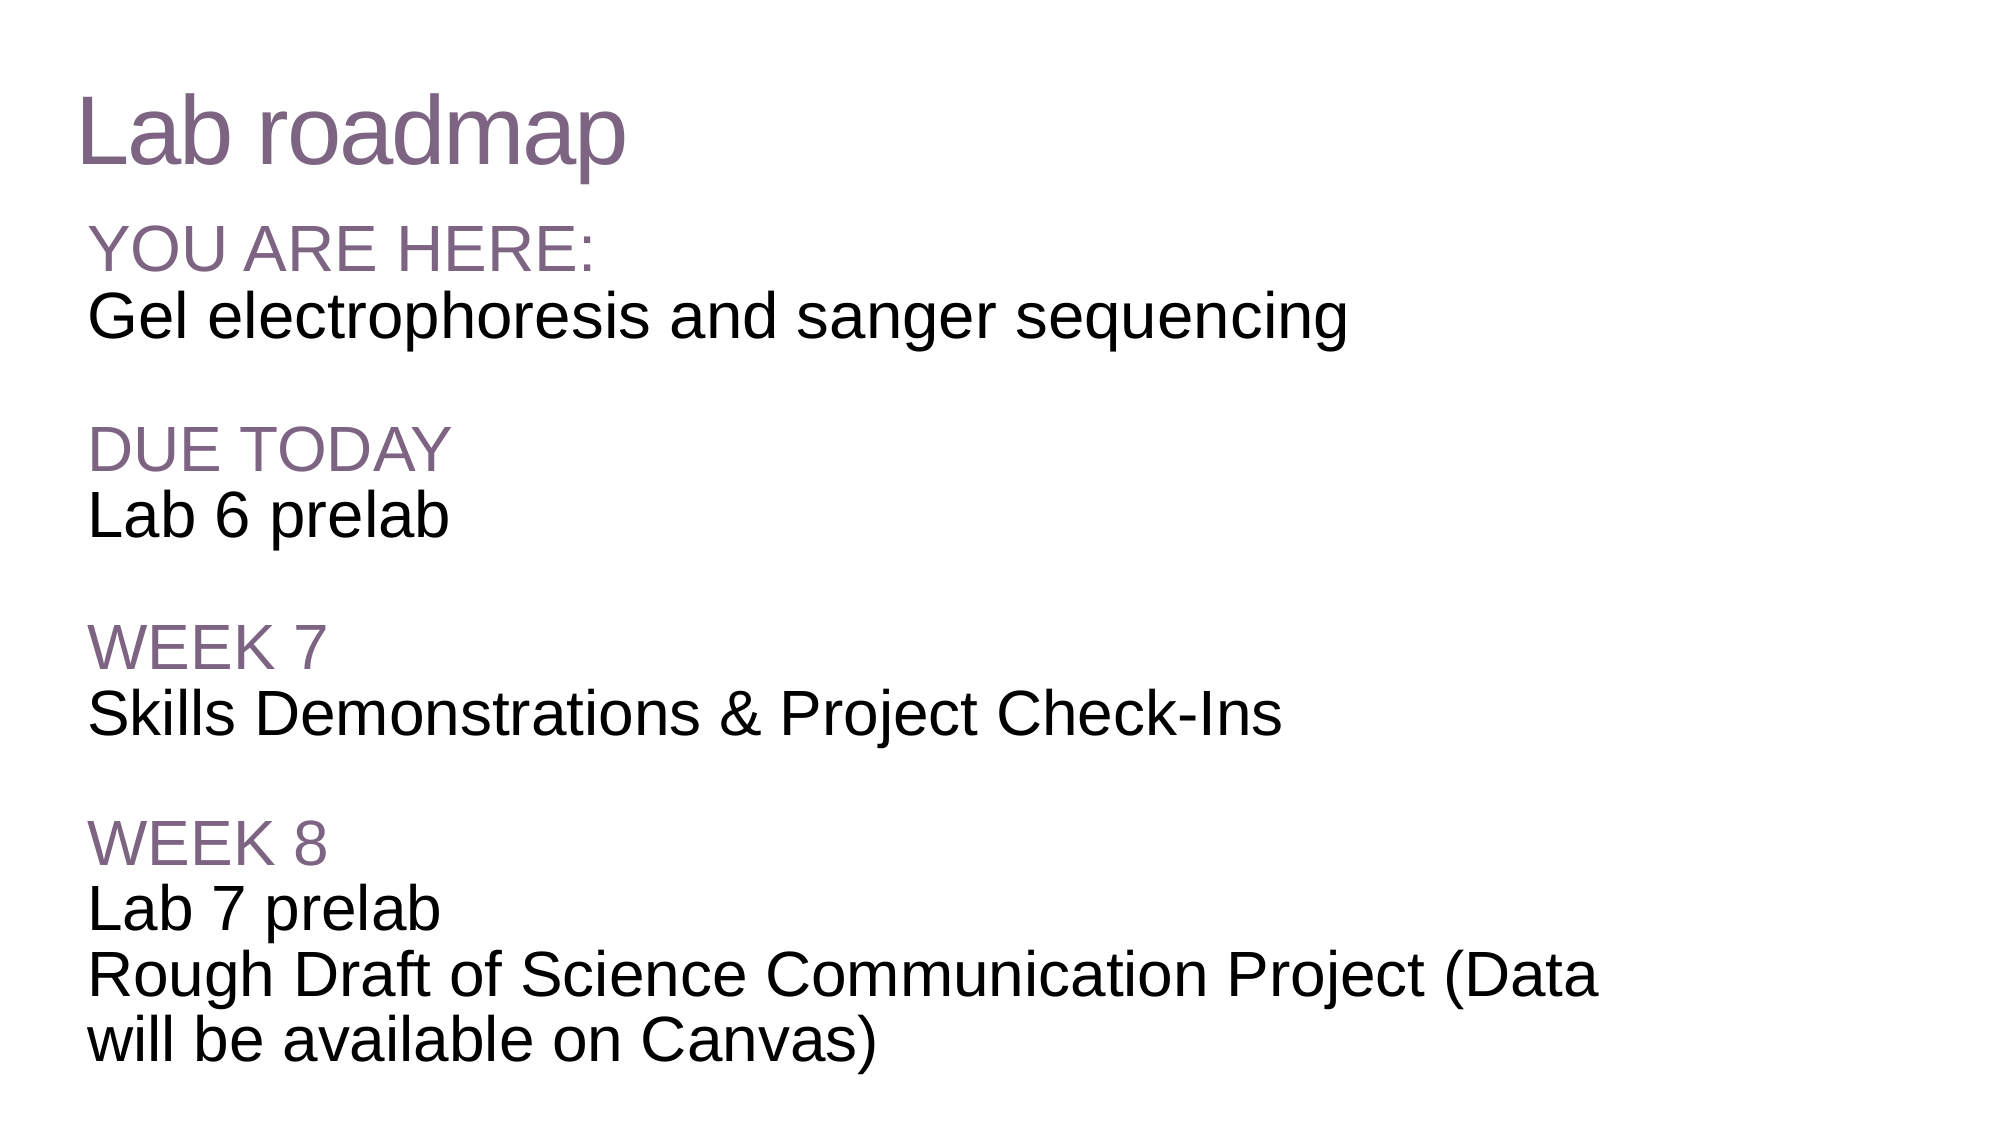

# Lab roadmap
YOU ARE HERE:
Gel electrophoresis and sanger sequencing
DUE TODAY
Lab 6 prelab
WEEK 7
Skills Demonstrations & Project Check-Ins

WEEK 8
Lab 7 prelab
Rough Draft of Science Communication Project (Data will be available on Canvas)